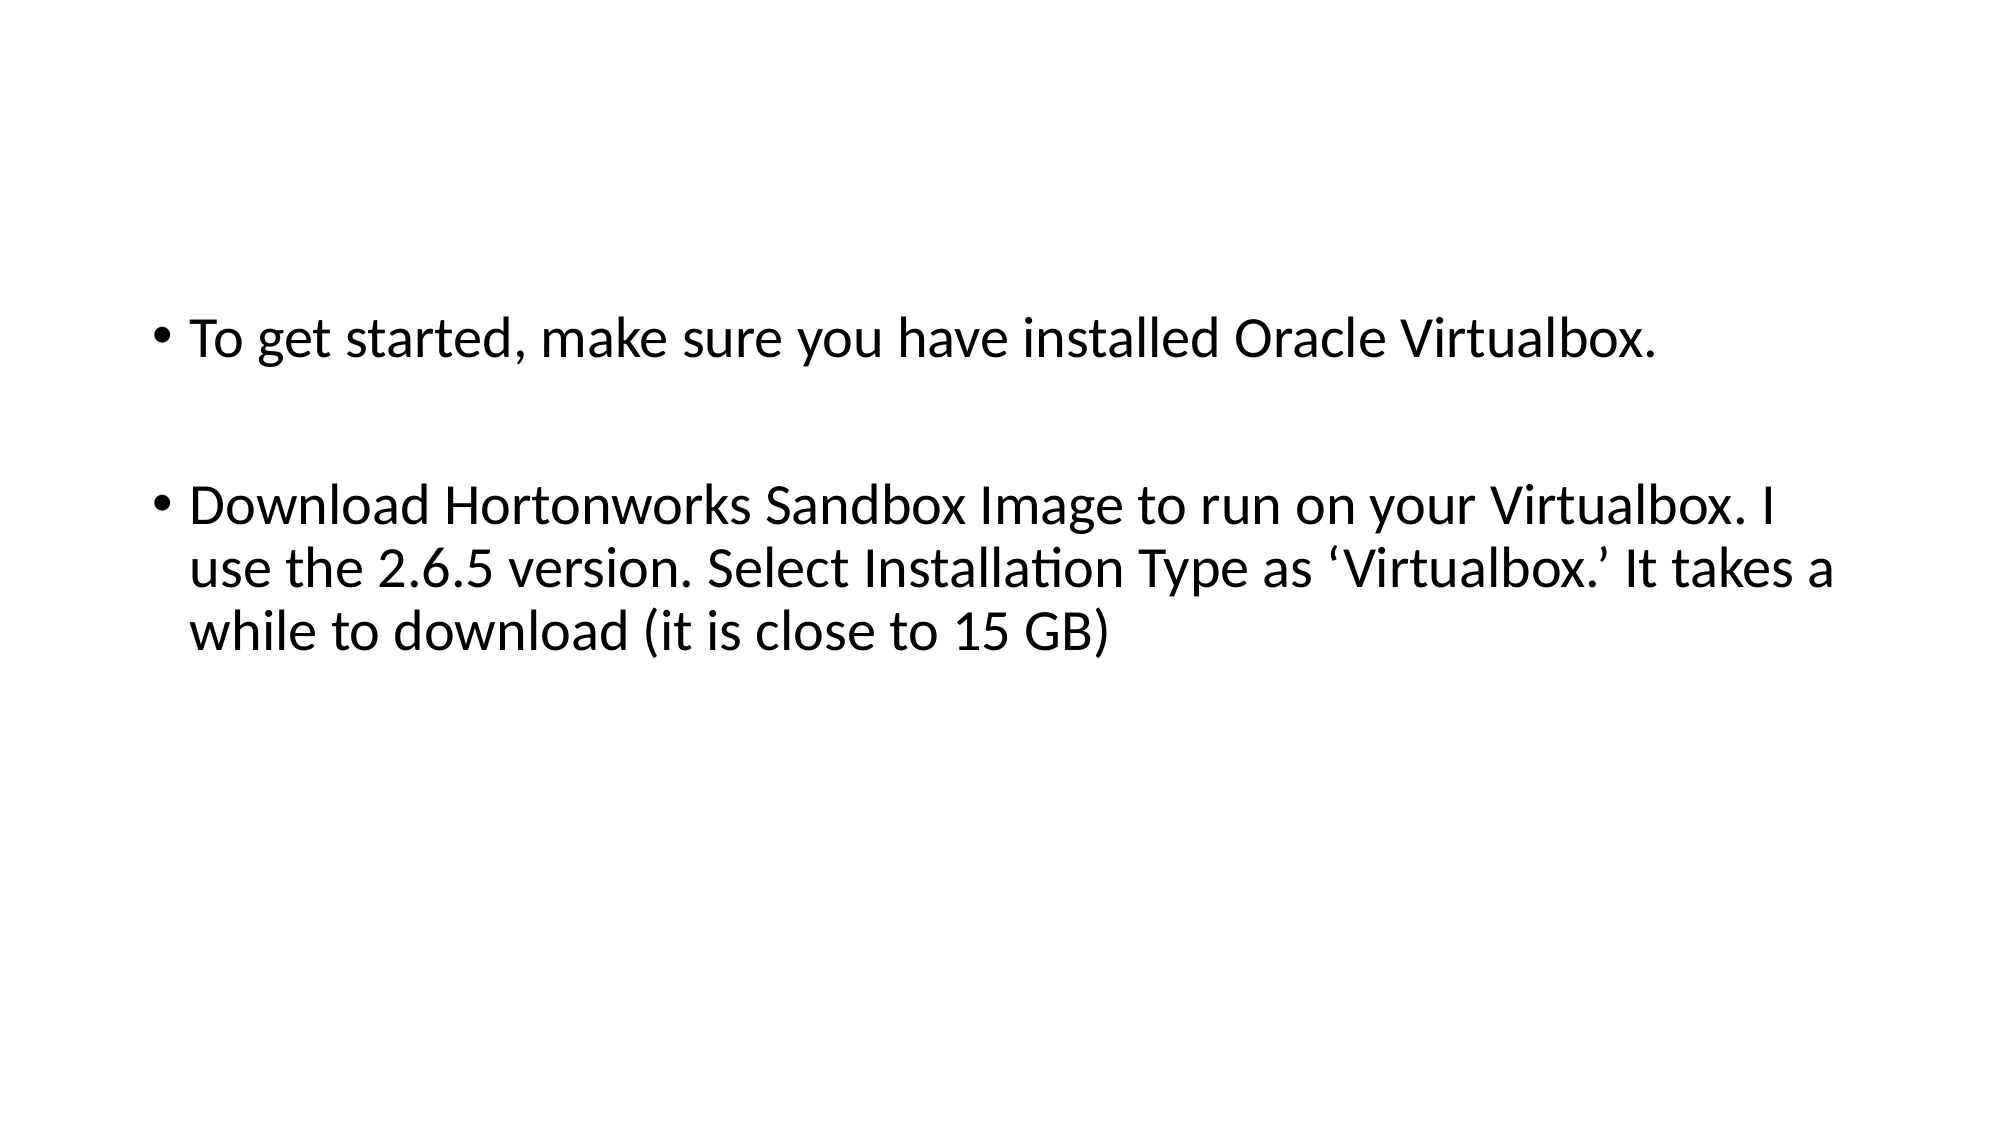

#
To get started, make sure you have installed Oracle Virtualbox.

Download Hortonworks Sandbox Image to run on your Virtualbox. I use the 2.6.5 version. Select Installation Type as ‘Virtualbox.’ It takes a while to download (it is close to 15 GB)